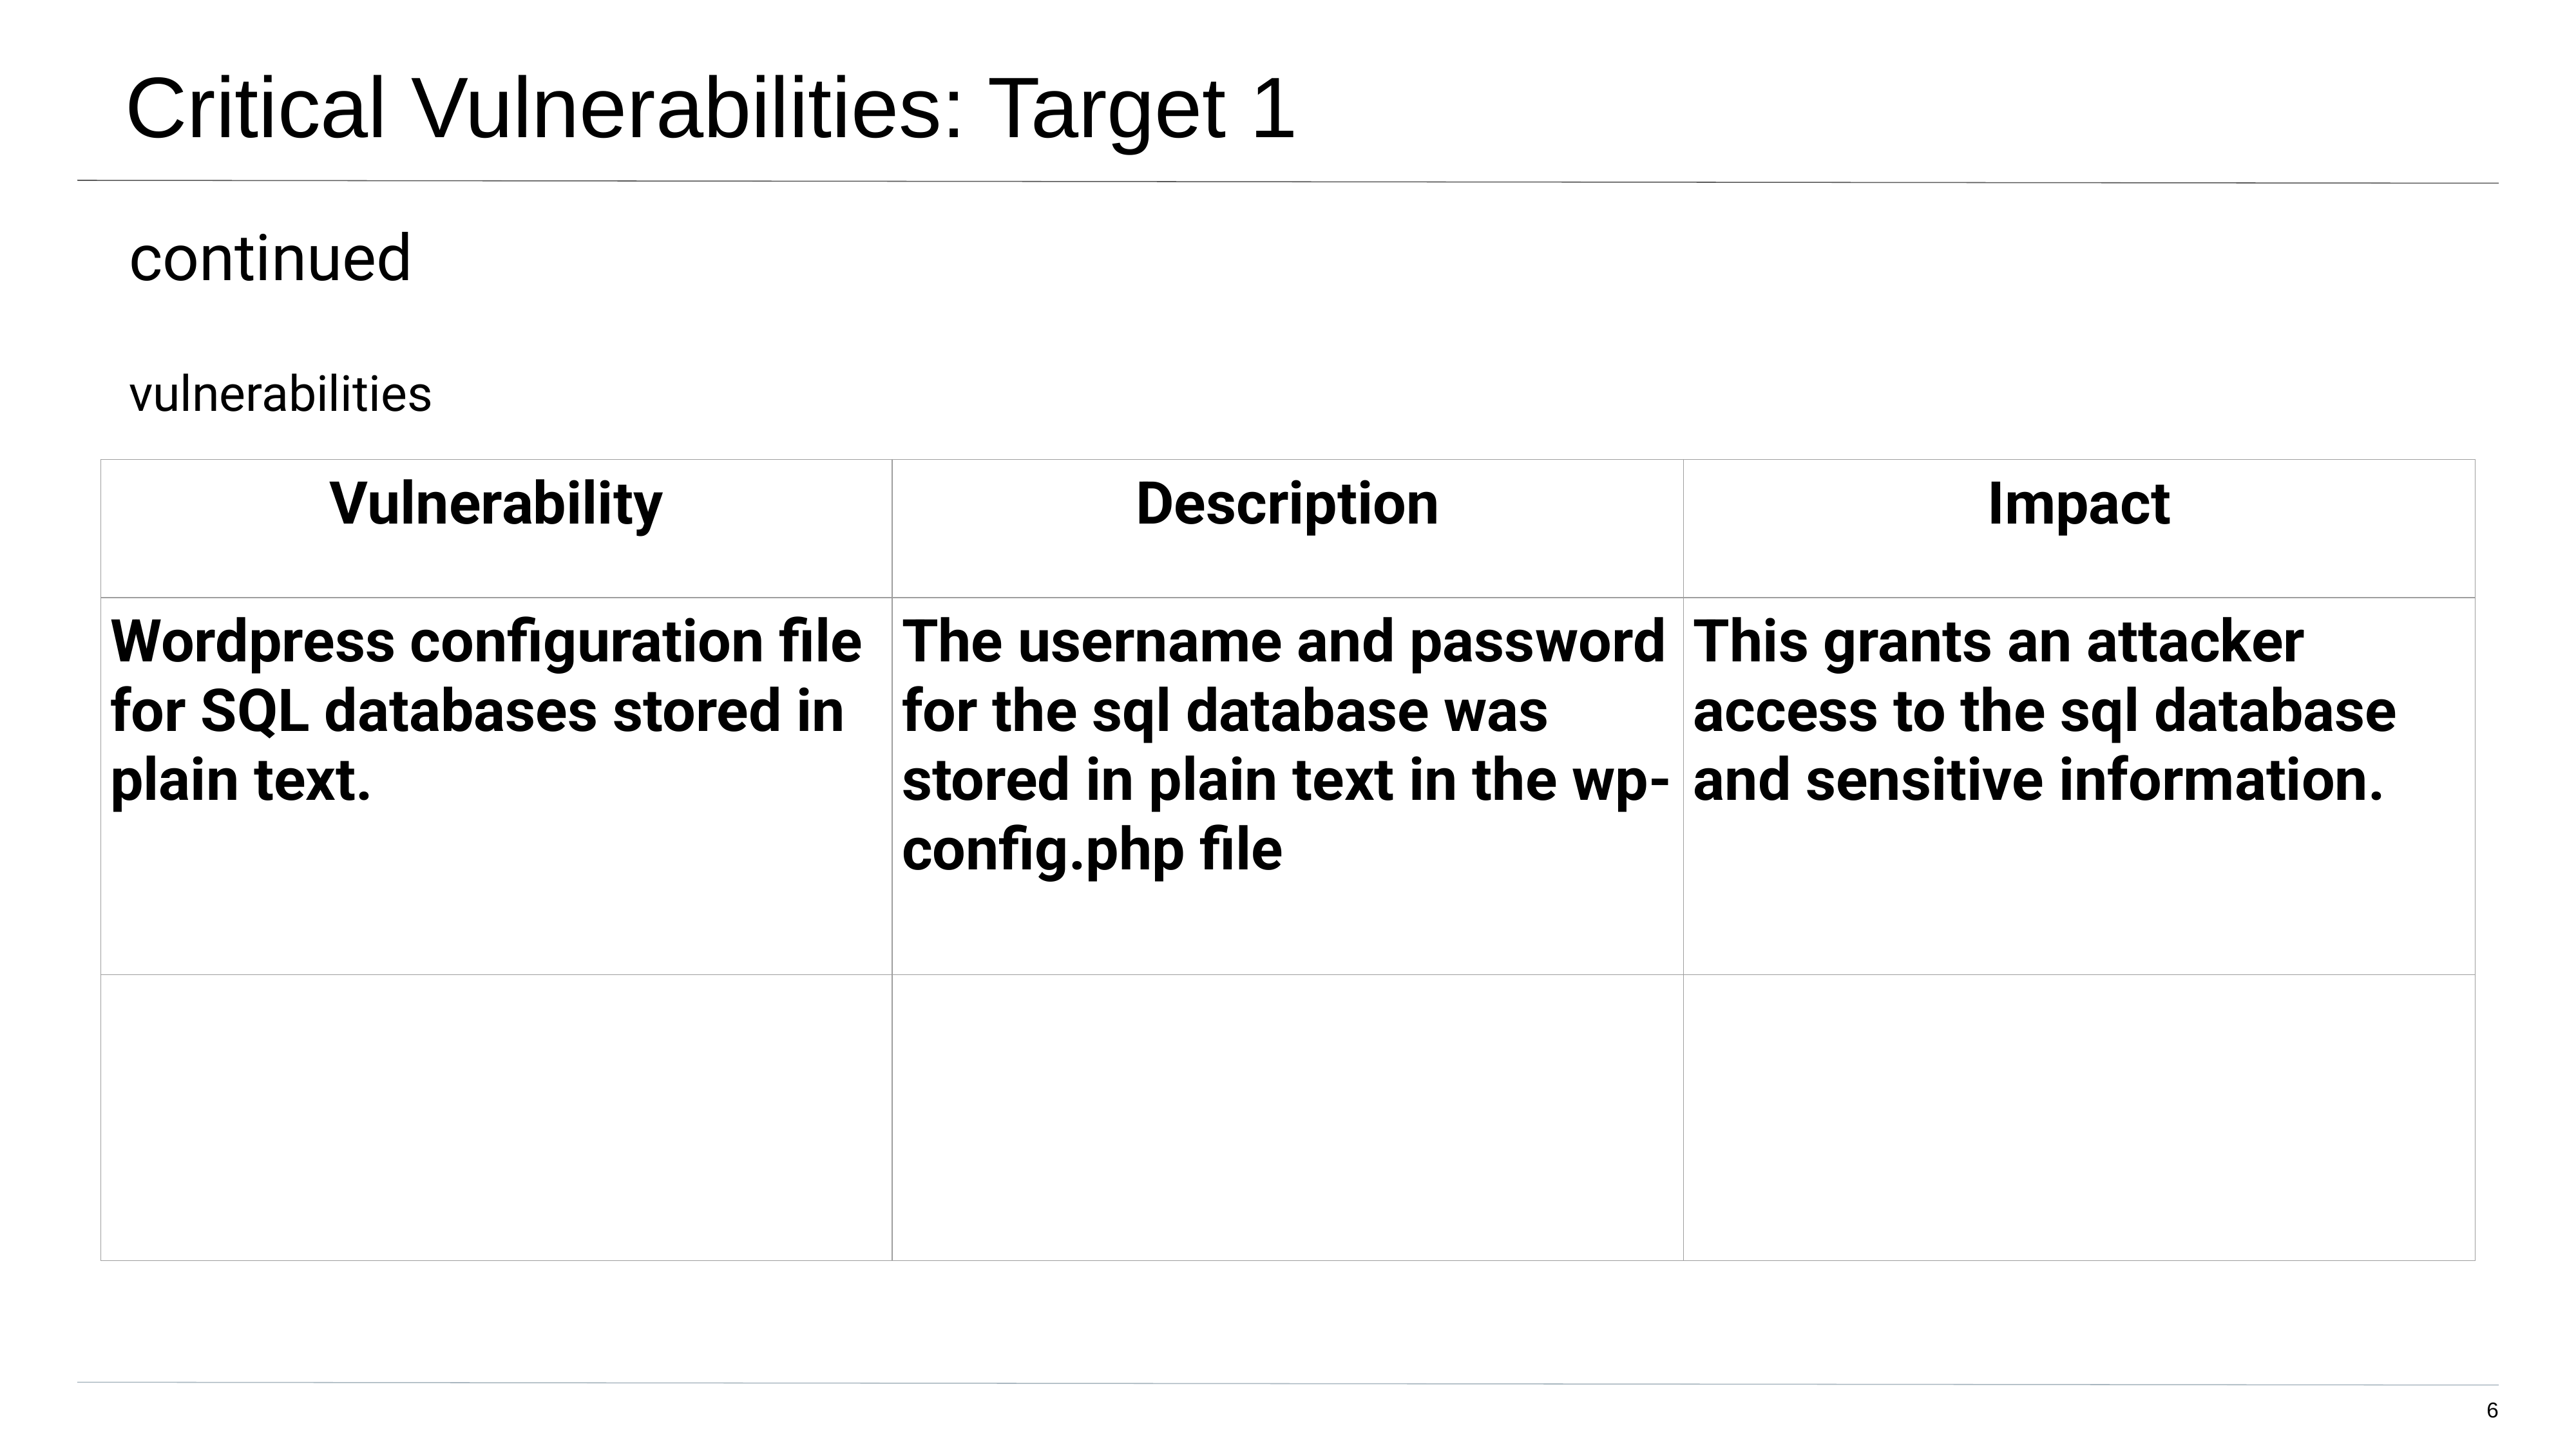

# Critical Vulnerabilities: Target 1

continued
vulnerabilities

| Vulnerability | Description | Impact |
| --- | --- | --- |
| Wordpress configuration file for SQL databases stored in plain text. | The username and password for the sql database was stored in plain text in the wp-config.php file | This grants an attacker access to the sql database and sensitive information. |
|  |  |  |

6